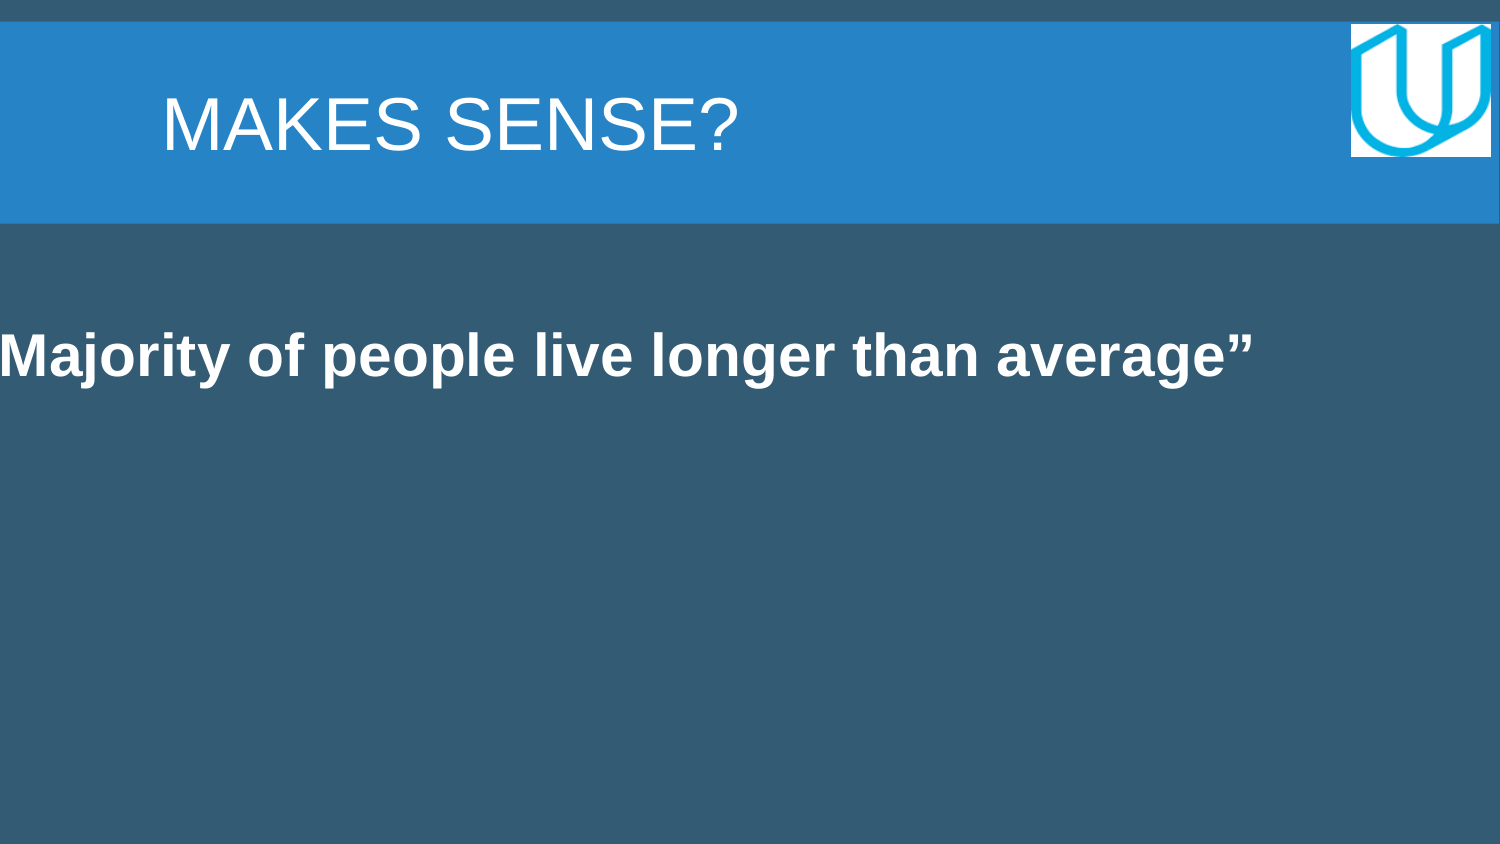

MAKES SENSE?

“Majority of people live longer than average”